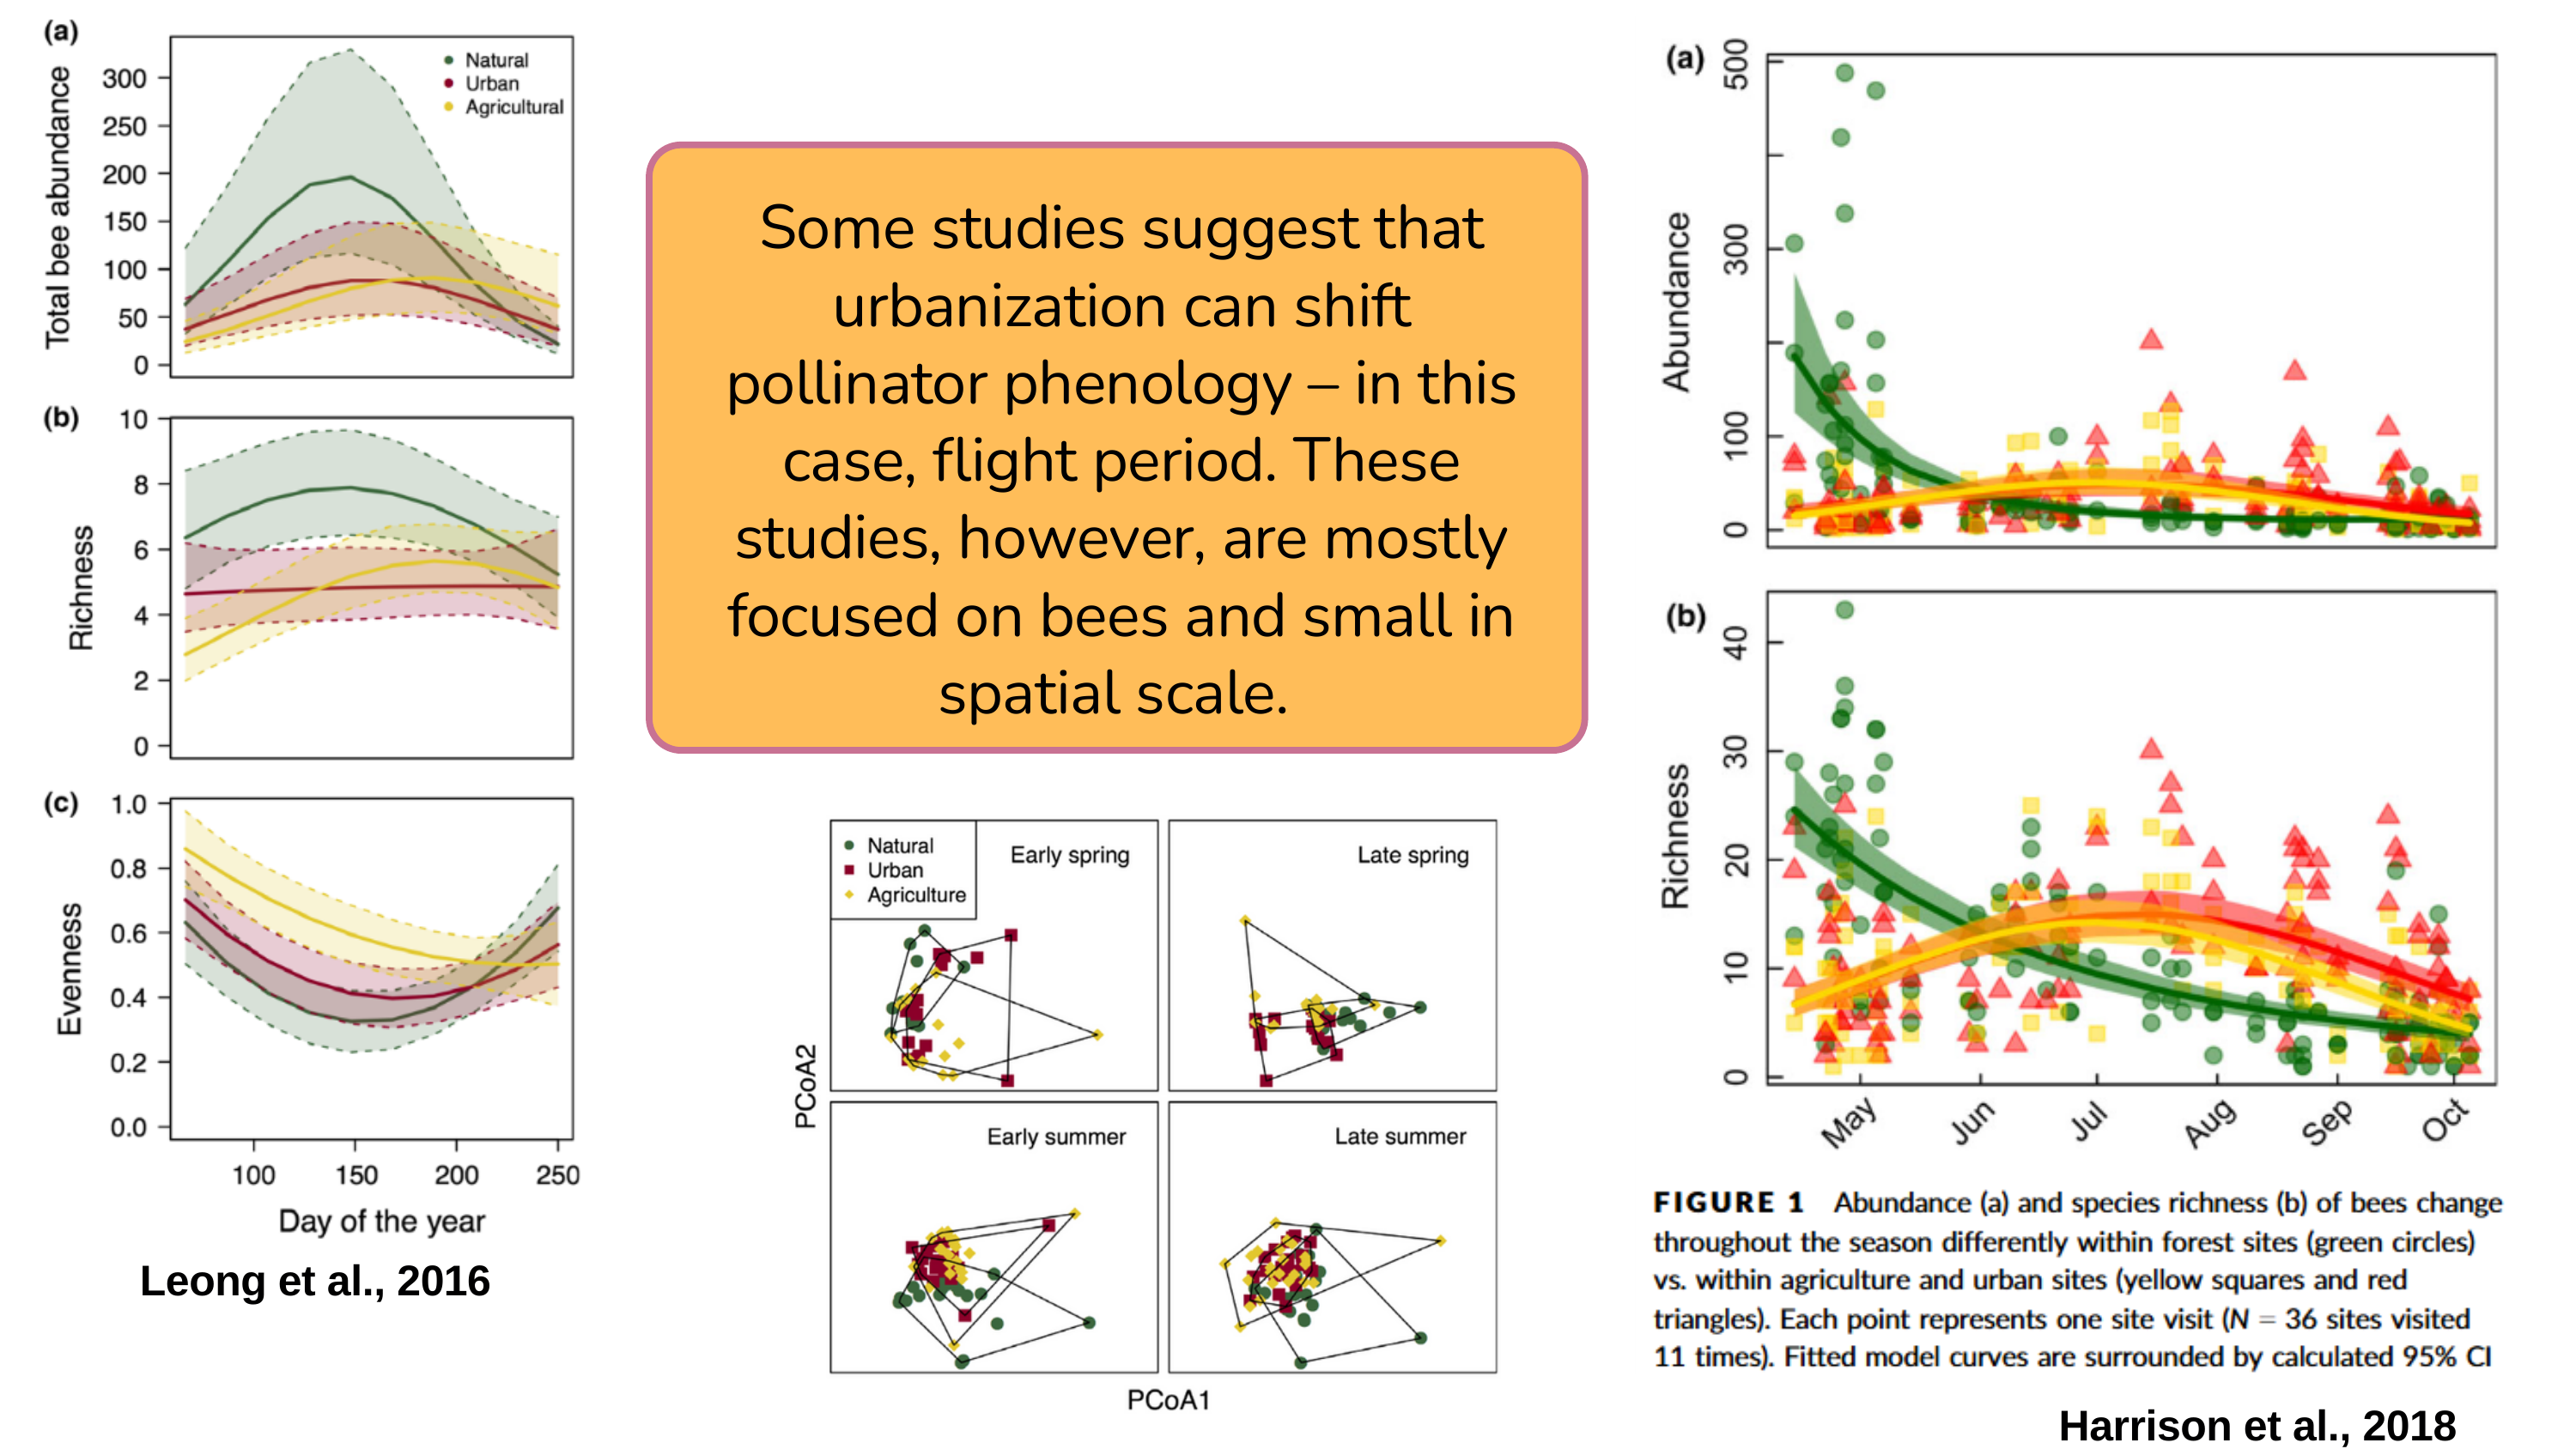

Some studies suggest that urbanization can shift pollinator phenology – in this case, flight period. These studies, however, are mostly focused on bees and small in spatial scale.

Leong et al., 2016
Harrison et al., 2018